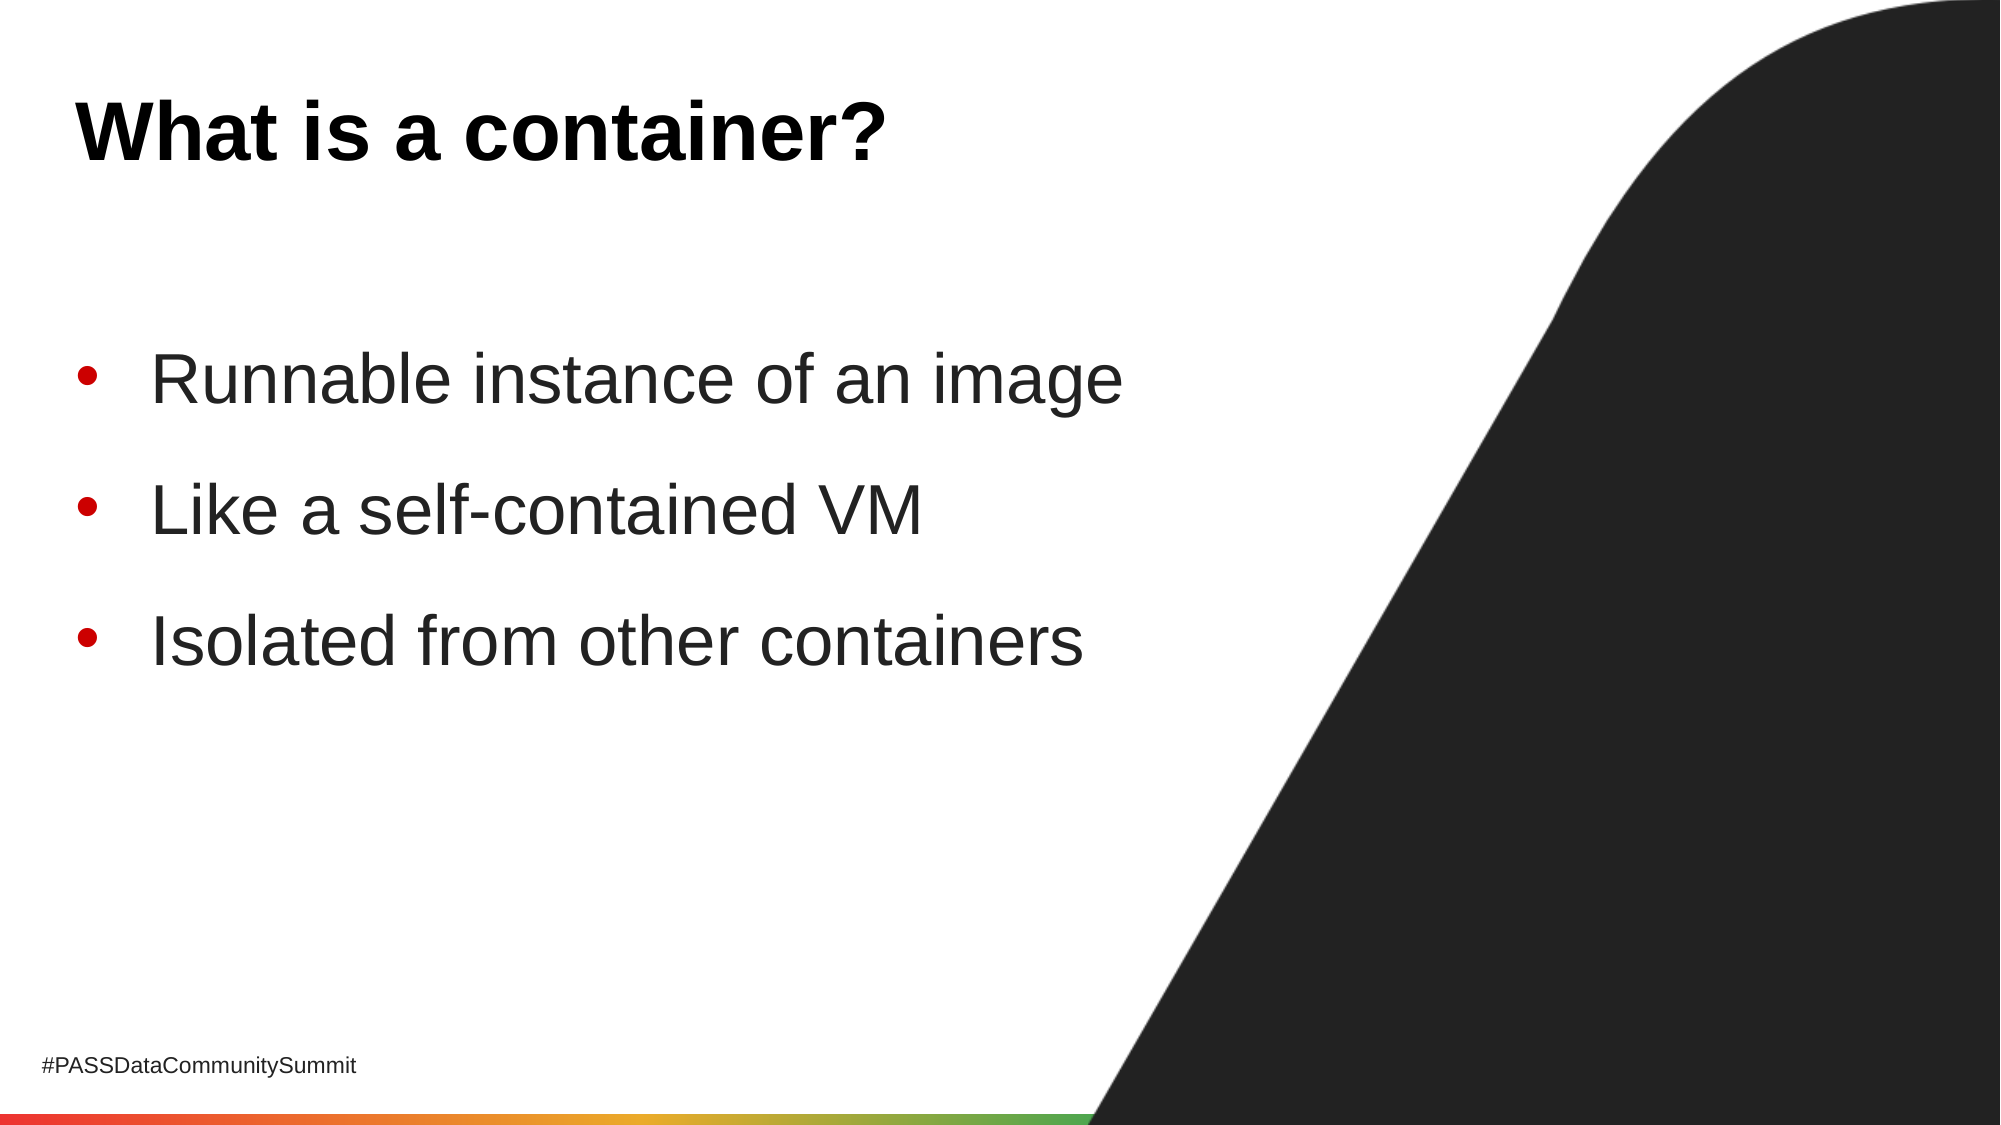

# What is a container?
Runnable instance of an image
Like a self-contained VM
Isolated from other containers